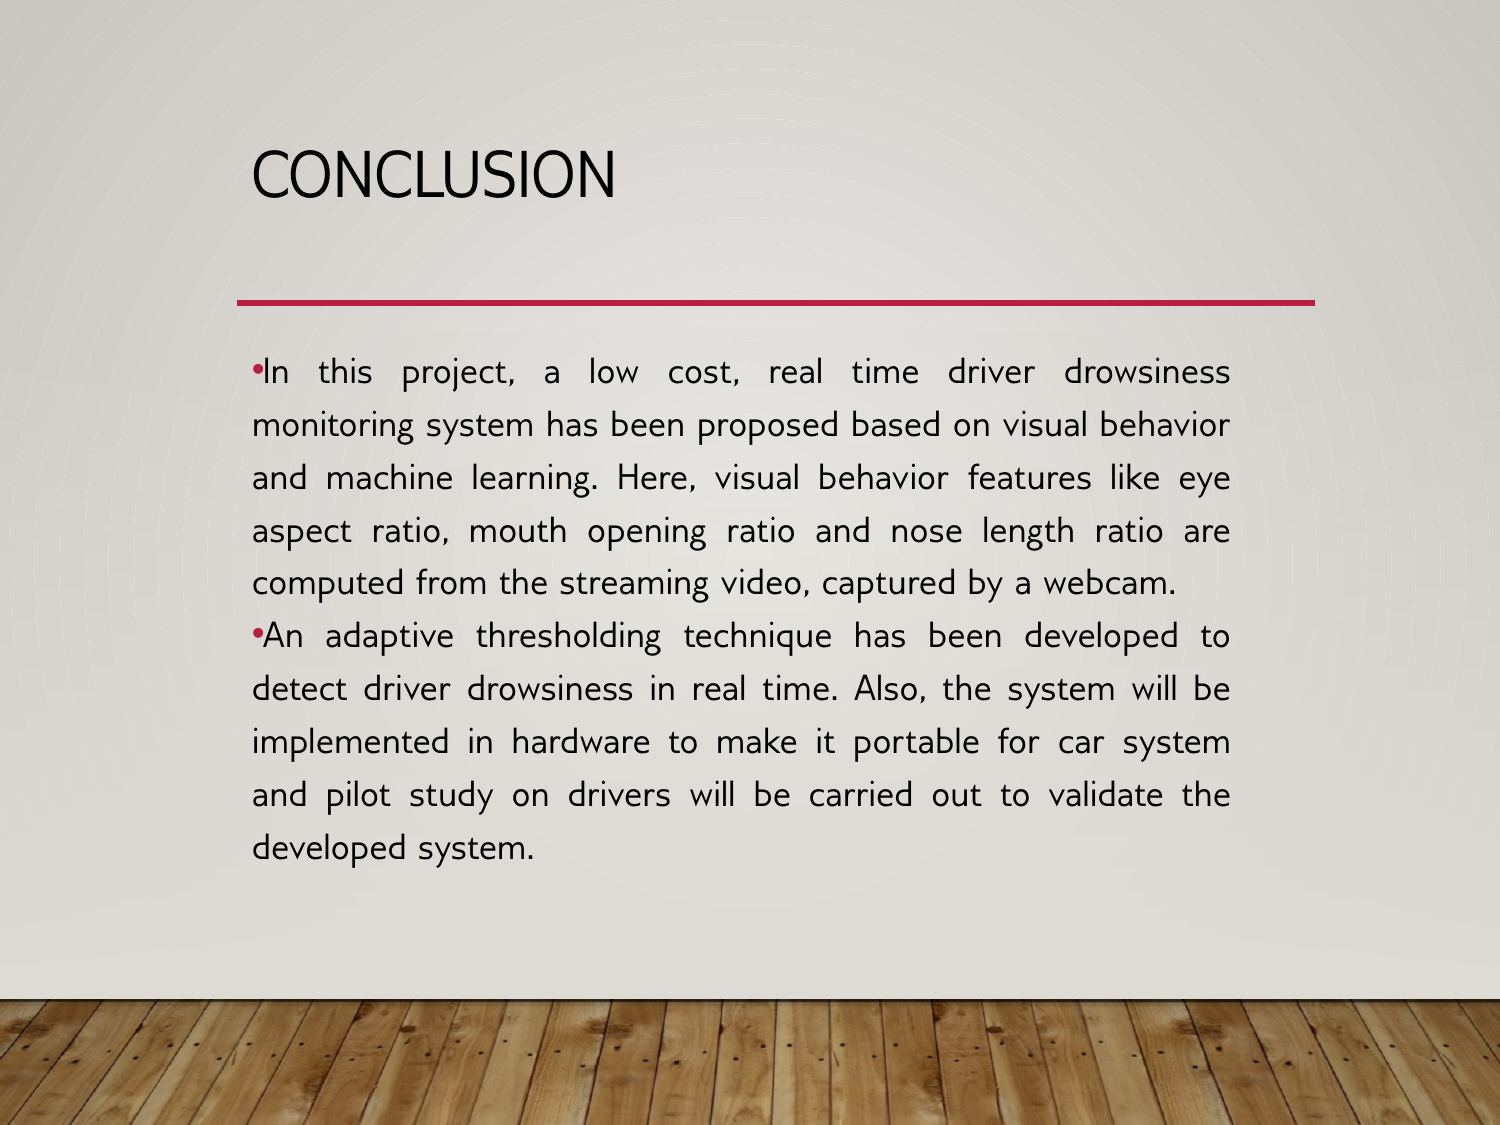

# conclusion
In this project, a low cost, real time driver drowsiness monitoring system has been proposed based on visual behavior and machine learning. Here, visual behavior features like eye aspect ratio, mouth opening ratio and nose length ratio are computed from the streaming video, captured by a webcam.
An adaptive thresholding technique has been developed to detect driver drowsiness in real time. Also, the system will be implemented in hardware to make it portable for car system and pilot study on drivers will be carried out to validate the developed system.